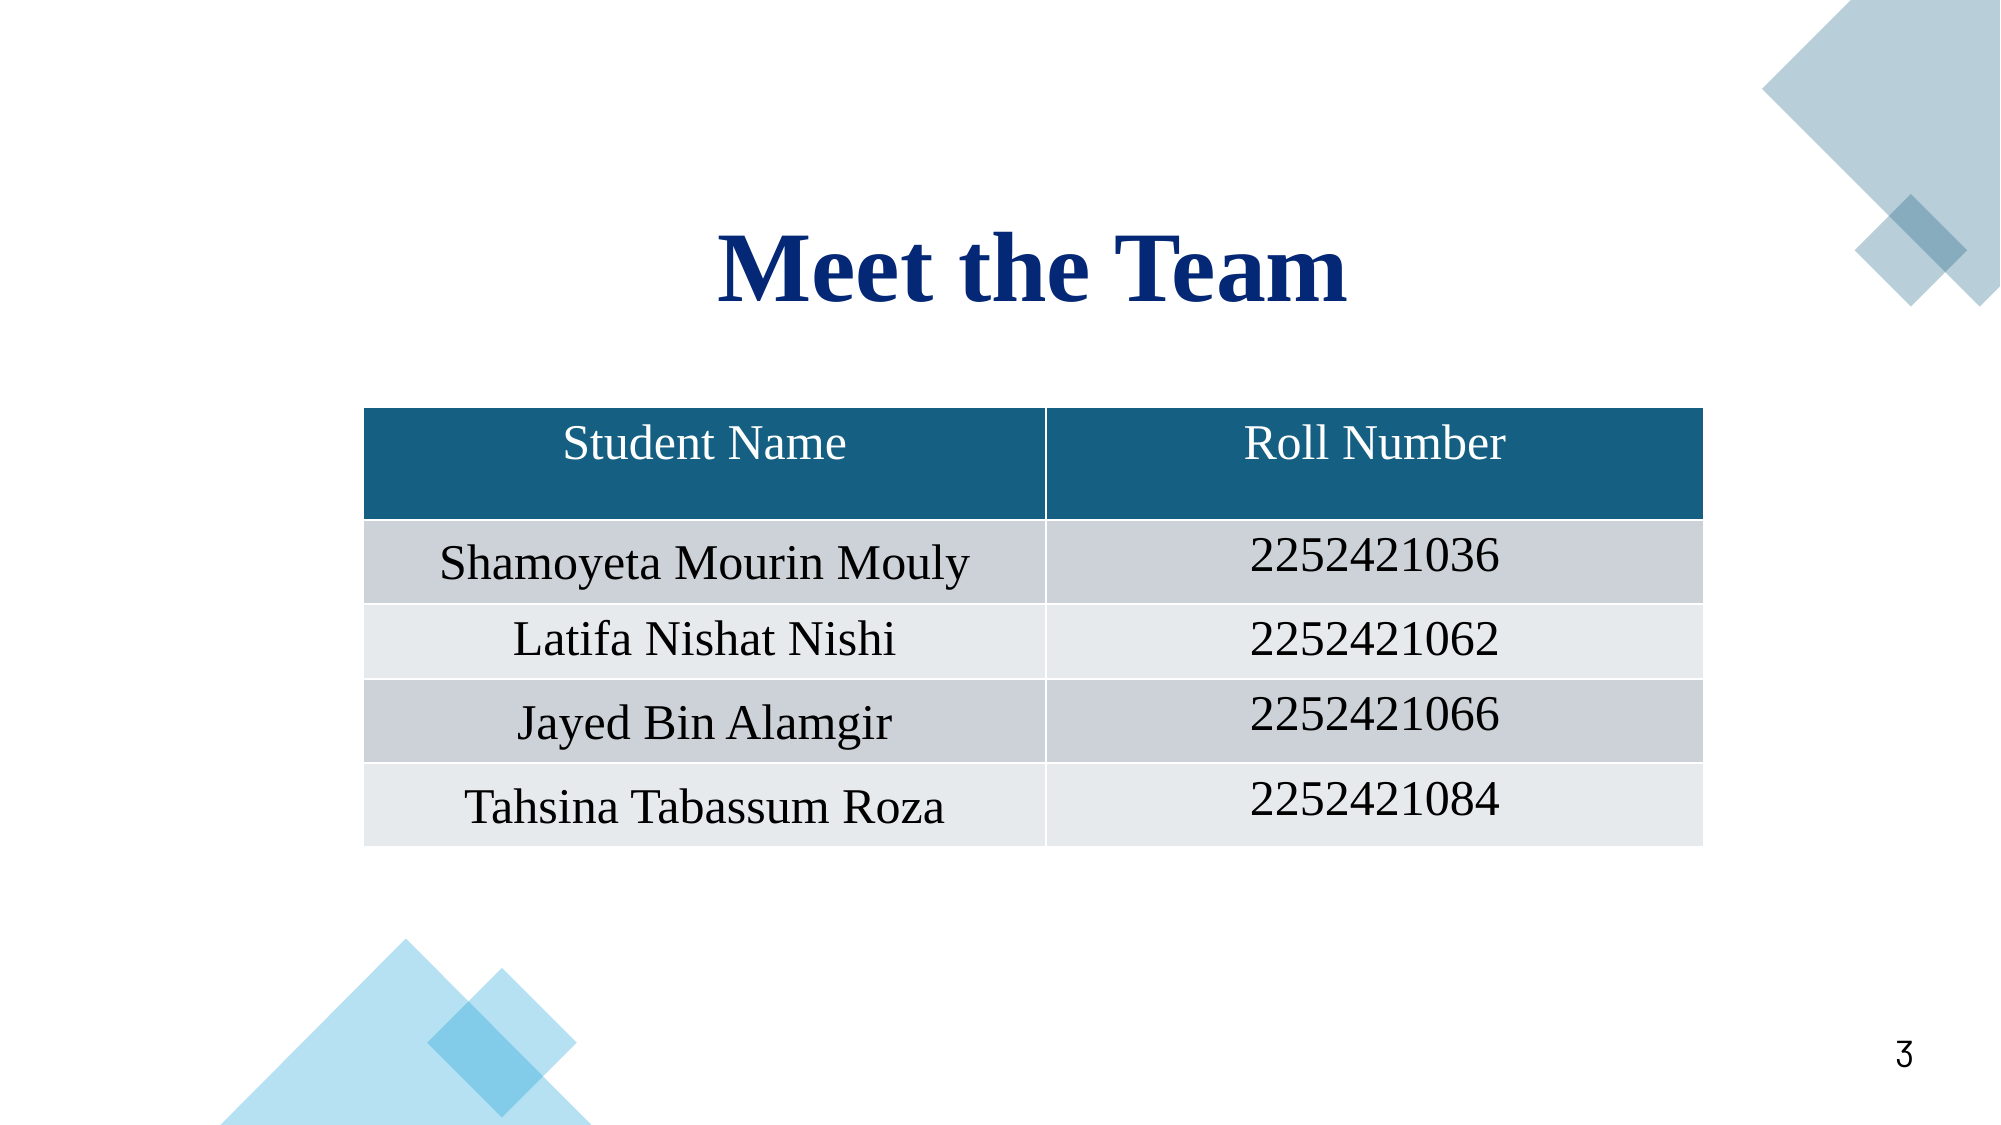

Meet the Team
| Student Name | Roll Number |
| --- | --- |
| Shamoyeta Mourin Mouly | 2252421036 |
| Latifa Nishat Nishi | 2252421062 |
| Jayed Bin Alamgir | 2252421066 |
| Tahsina Tabassum Roza | 2252421084 |

3